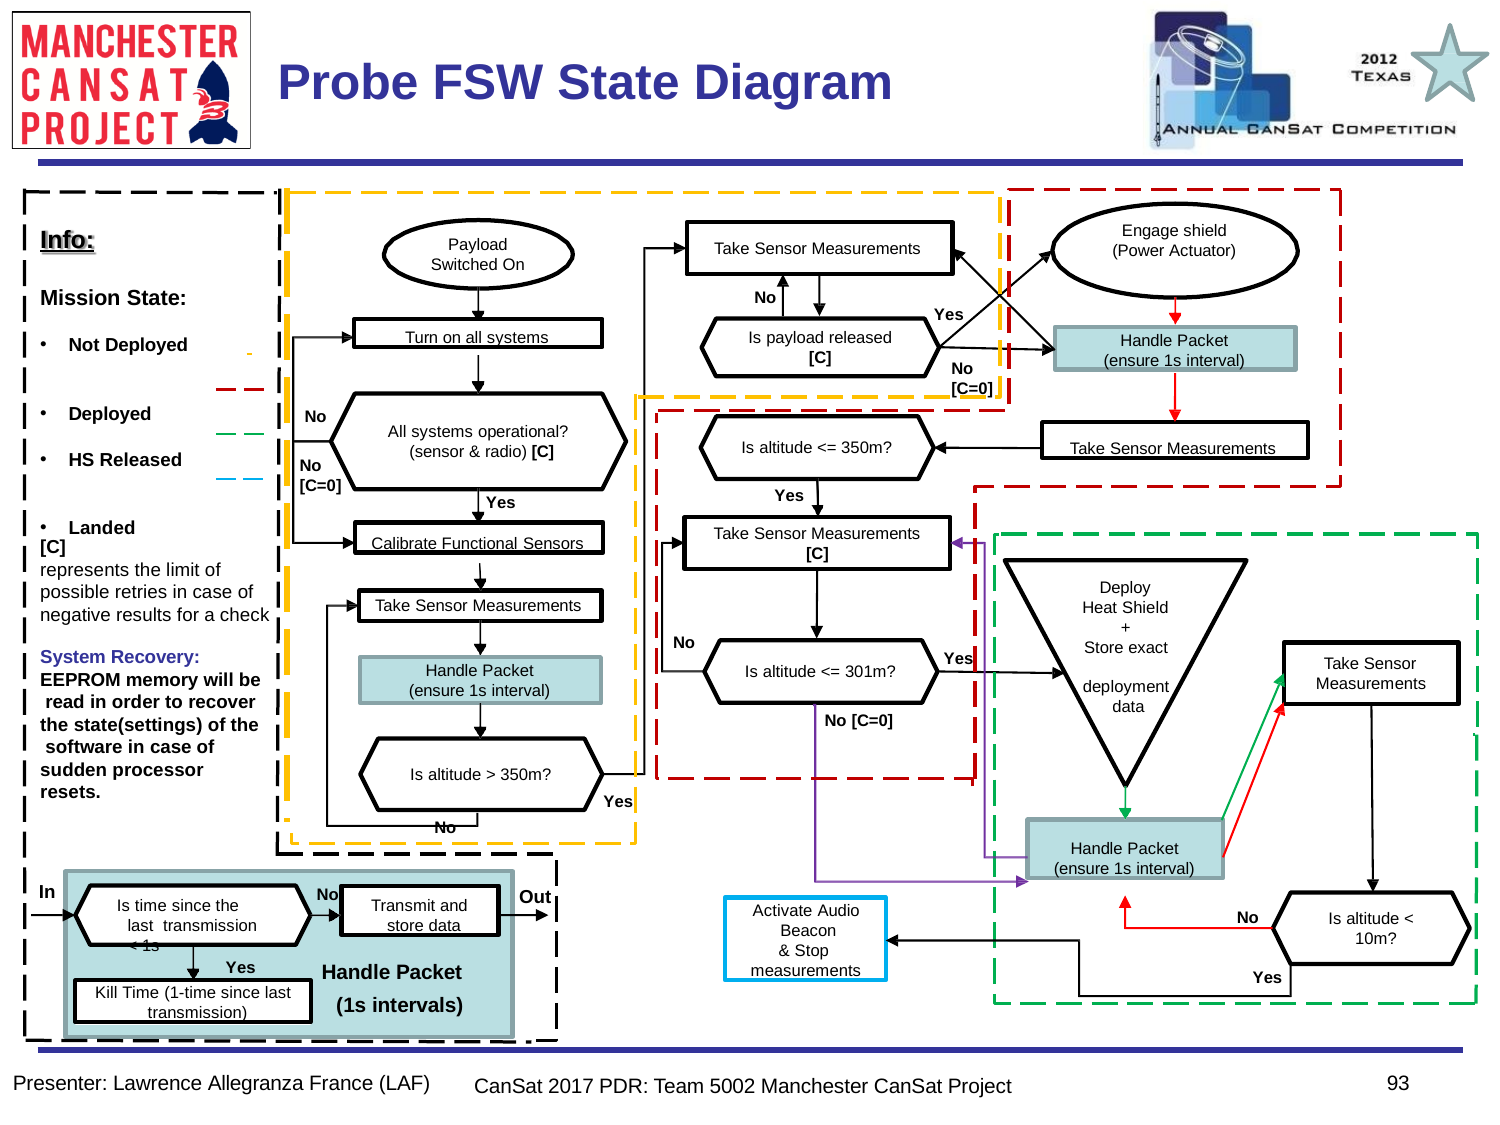

Team Logo
Here
(If You Want)

# Probe FSW State Diagram

Engage shield  (Power Actuator)

Info:

Payload  Switched On
Take Sensor Measurements

Mission State:

Not Deployed

Deployed

HS Released

Landed
No

Yes

Turn on all systems
Is payload released
[C]
Handle Packet  (ensure 1s interval)

No  [C=0]

No

All systems operational?  (sensor & radio) [C]
Take Sensor Measurements

Is altitude <= 350m?

No  [C=0]

Yes

Yes

Take Sensor Measurements
[C]
Calibrate Functional Sensors
[C]
represents the limit of  possible retries in case of  negative results for a check

Deploy
Heat Shield
+
Store exact  deployment  data

Take Sensor Measurements

No

System Recovery:  EEPROM memory will be  read in order to recover  the state(settings) of the  software in case of  sudden processor  resets.
Yes
Take Sensor  Measurements

Handle Packet  (ensure 1s interval)
Is altitude <= 301m?

No [C=0]

Is altitude > 350m?

Yes
No

Handle Packet  (ensure 1s interval)

In
No
Out

Transmit and  store data

Is time since the last  transmission < 1s

Activate Audio  Beacon
& Stop  measurements
No
Is altitude <  10m?

Handle Packet  (1s intervals)
Yes
Yes

Kill Time (1-time since last  transmission)

93
Presenter: Lawrence Allegranza France (LAF)
CanSat 2017 PDR: Team 5002 Manchester CanSat Project